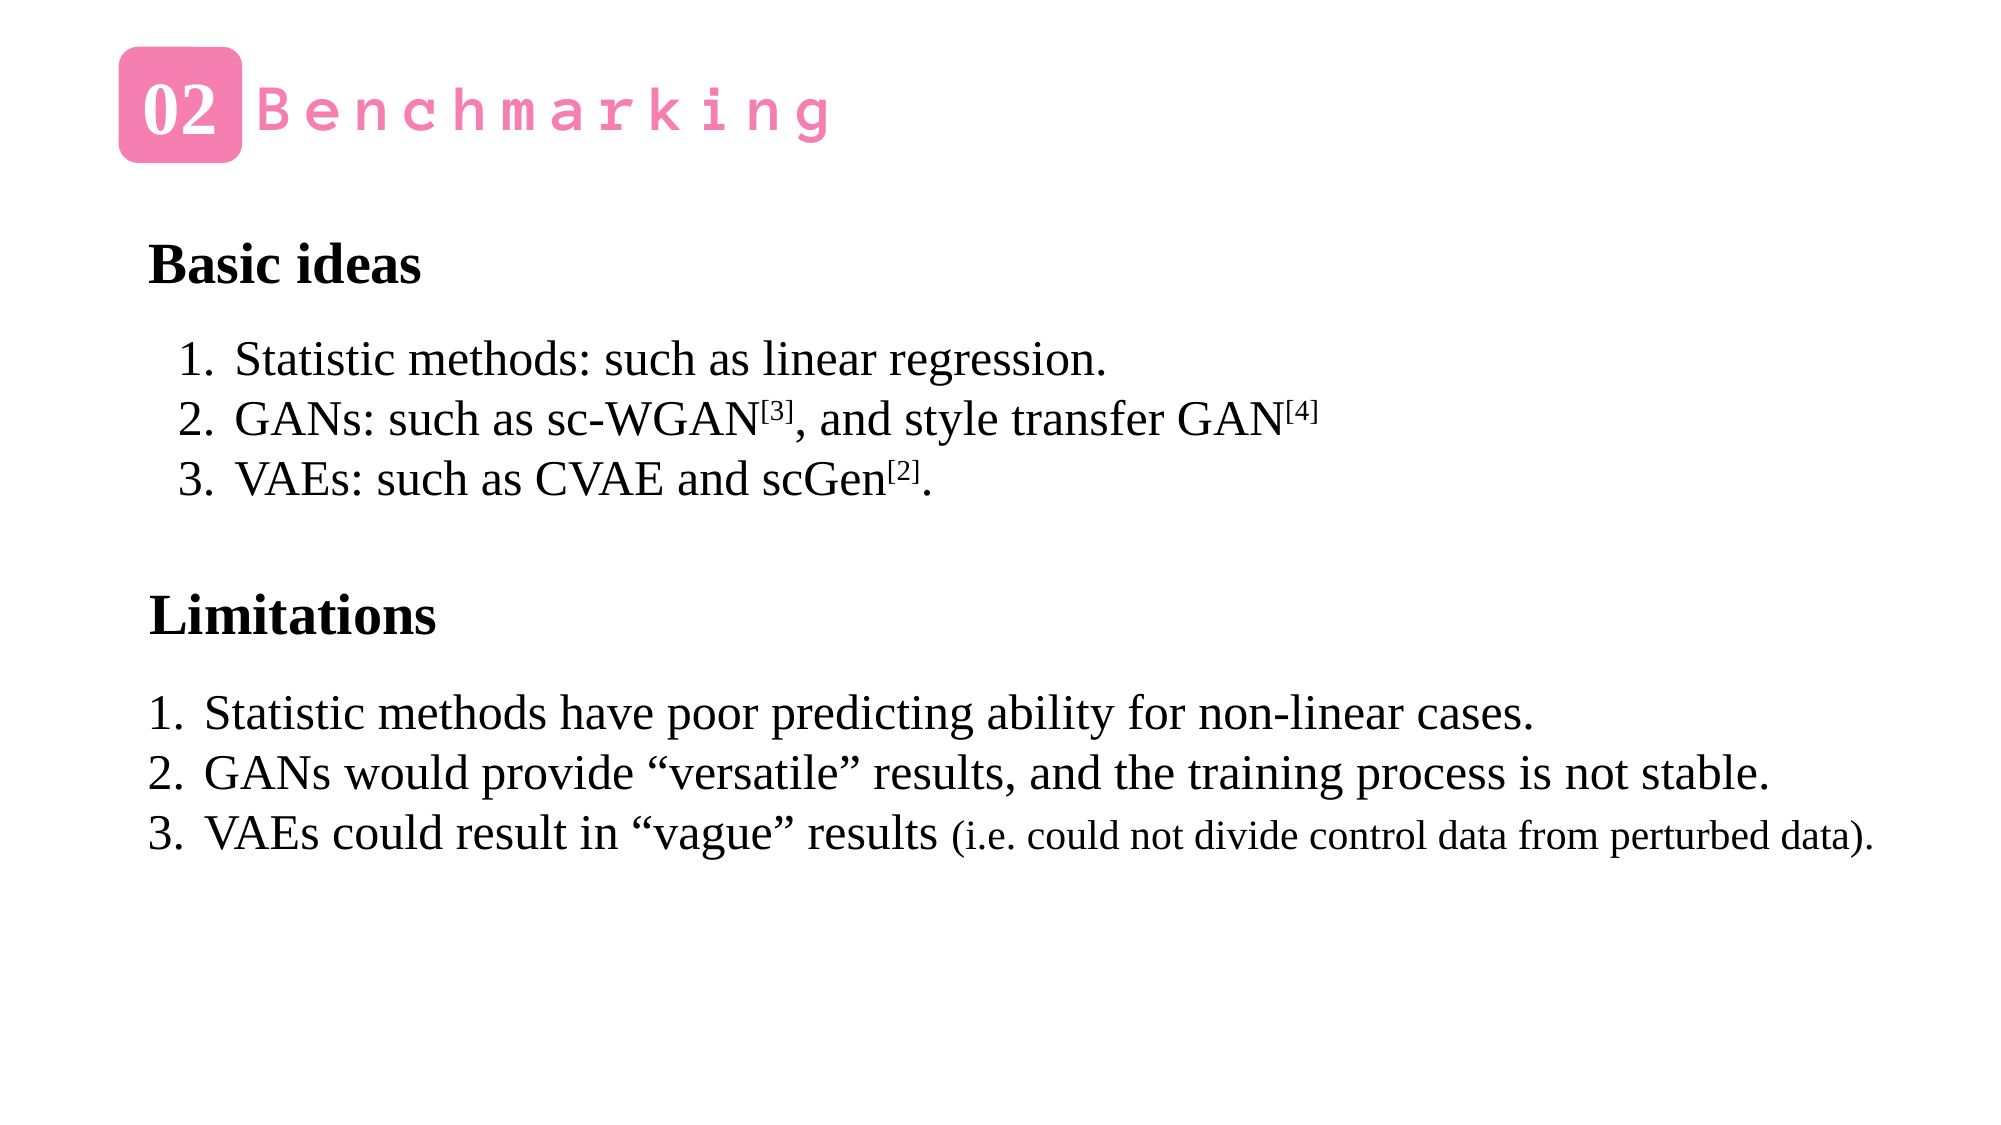

02
Benchmarking
Basic ideas
Statistic methods: such as linear regression.
GANs: such as sc-WGAN[3], and style transfer GAN[4]
VAEs: such as CVAE and scGen[2].
Limitations
Statistic methods have poor predicting ability for non-linear cases.
GANs would provide “versatile” results, and the training process is not stable.
VAEs could result in “vague” results (i.e. could not divide control data from perturbed data).